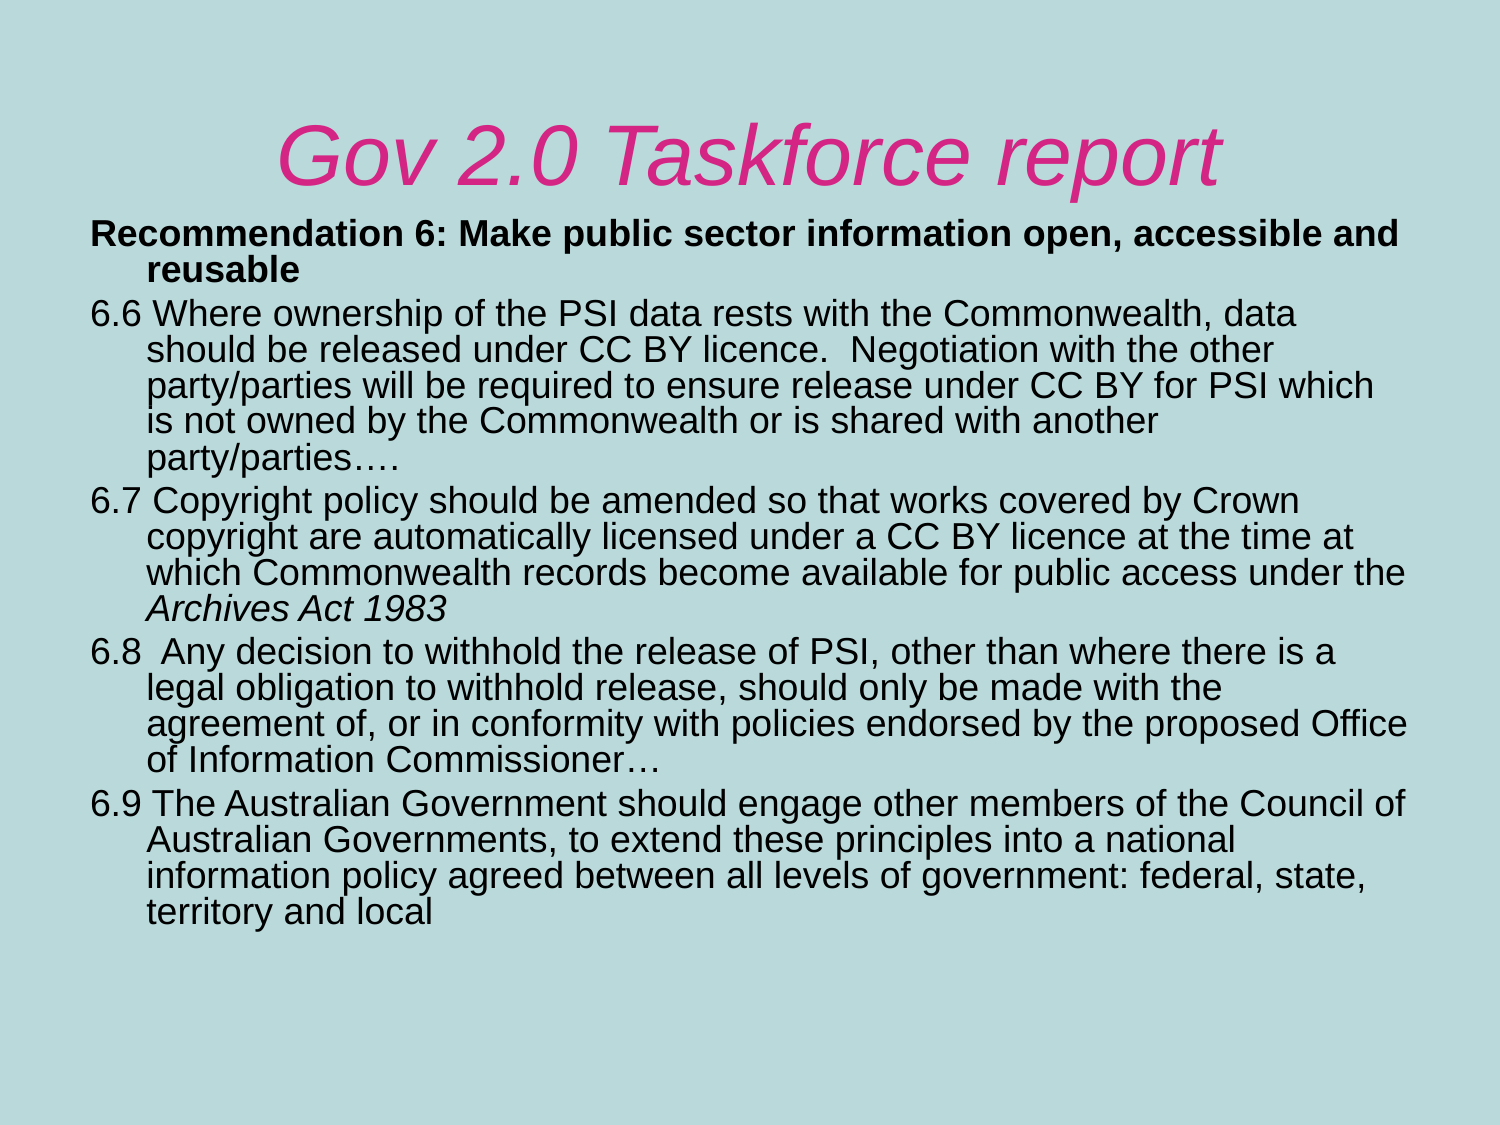

# Gov 2.0 Taskforce report
Recommendation 6: Make public sector information open, accessible and reusable
6.6 Where ownership of the PSI data rests with the Commonwealth, data should be released under CC BY licence.  Negotiation with the other party/parties will be required to ensure release under CC BY for PSI which is not owned by the Commonwealth or is shared with another party/parties….
6.7 Copyright policy should be amended so that works covered by Crown copyright are automatically licensed under a CC BY licence at the time at which Commonwealth records become available for public access under the Archives Act 1983
6.8  Any decision to withhold the release of PSI, other than where there is a legal obligation to withhold release, should only be made with the agreement of, or in conformity with policies endorsed by the proposed Office of Information Commissioner…
6.9 The Australian Government should engage other members of the Council of Australian Governments, to extend these principles into a national information policy agreed between all levels of government: federal, state, territory and local